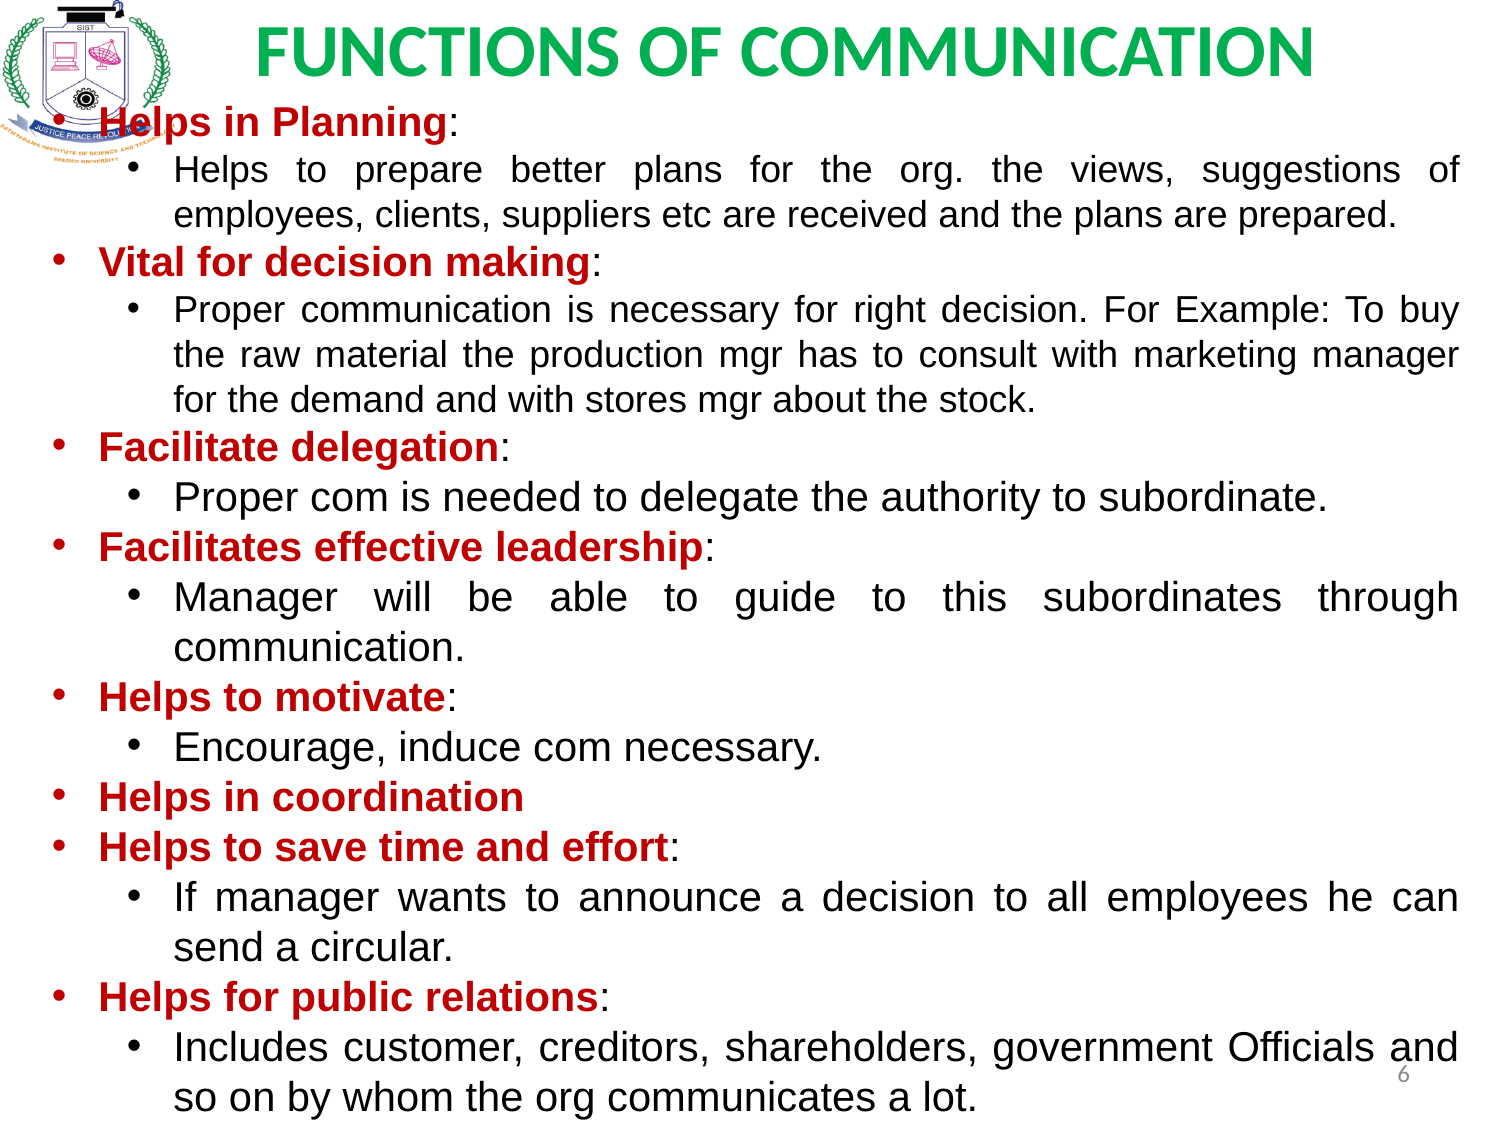

FUNCTIONS OF COMMUNICATION
Helps in Planning:
Helps to prepare better plans for the org. the views, suggestions of employees, clients, suppliers etc are received and the plans are prepared.
Vital for decision making:
Proper communication is necessary for right decision. For Example: To buy the raw material the production mgr has to consult with marketing manager for the demand and with stores mgr about the stock.
Facilitate delegation:
Proper com is needed to delegate the authority to subordinate.
Facilitates effective leadership:
Manager will be able to guide to this subordinates through communication.
Helps to motivate:
Encourage, induce com necessary.
Helps in coordination
Helps to save time and effort:
If manager wants to announce a decision to all employees he can send a circular.
Helps for public relations:
Includes customer, creditors, shareholders, government Officials and so on by whom the org communicates a lot.
6